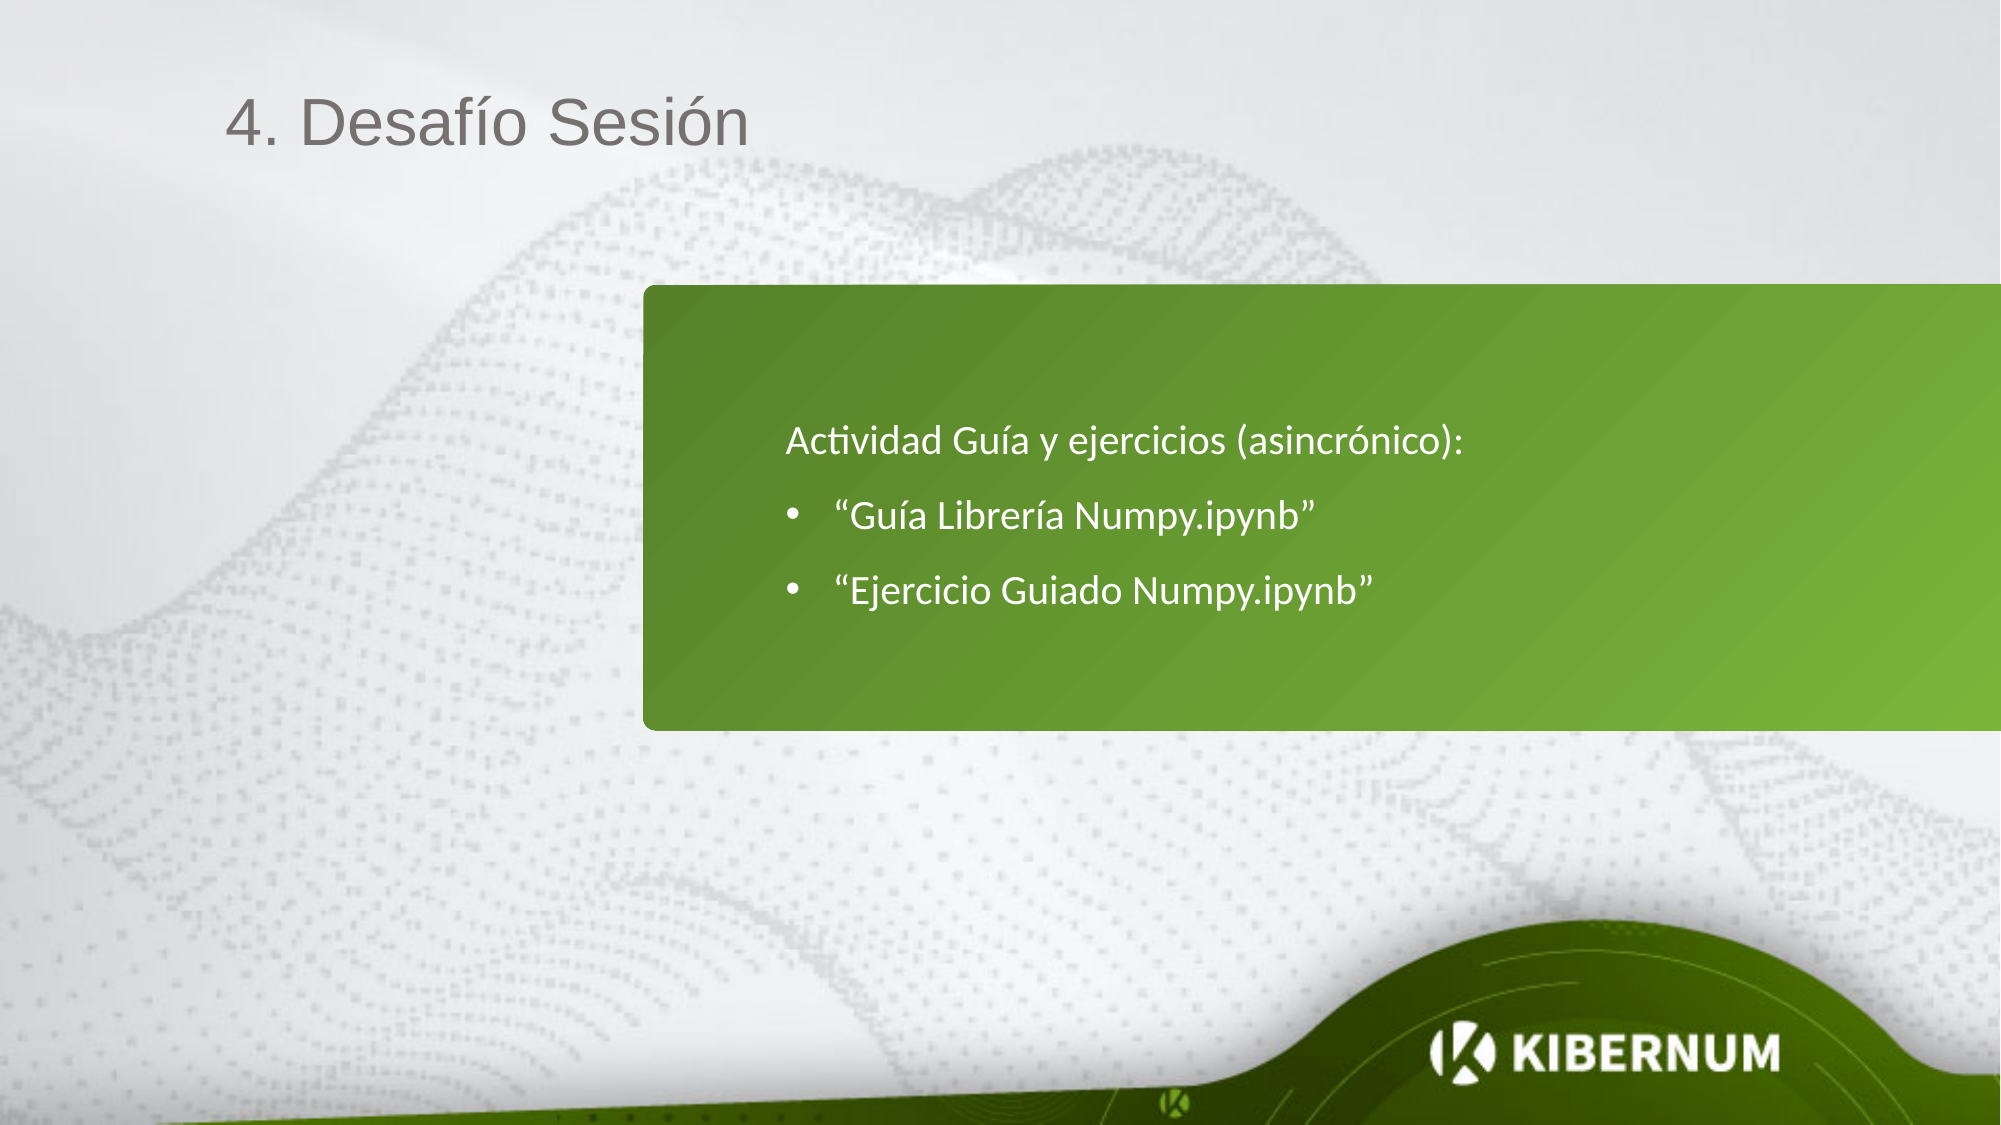

4. Desafío Sesión

Actividad Guía y ejercicios (asincrónico):
“Guía Librería Numpy.ipynb”
“Ejercicio Guiado Numpy.ipynb”